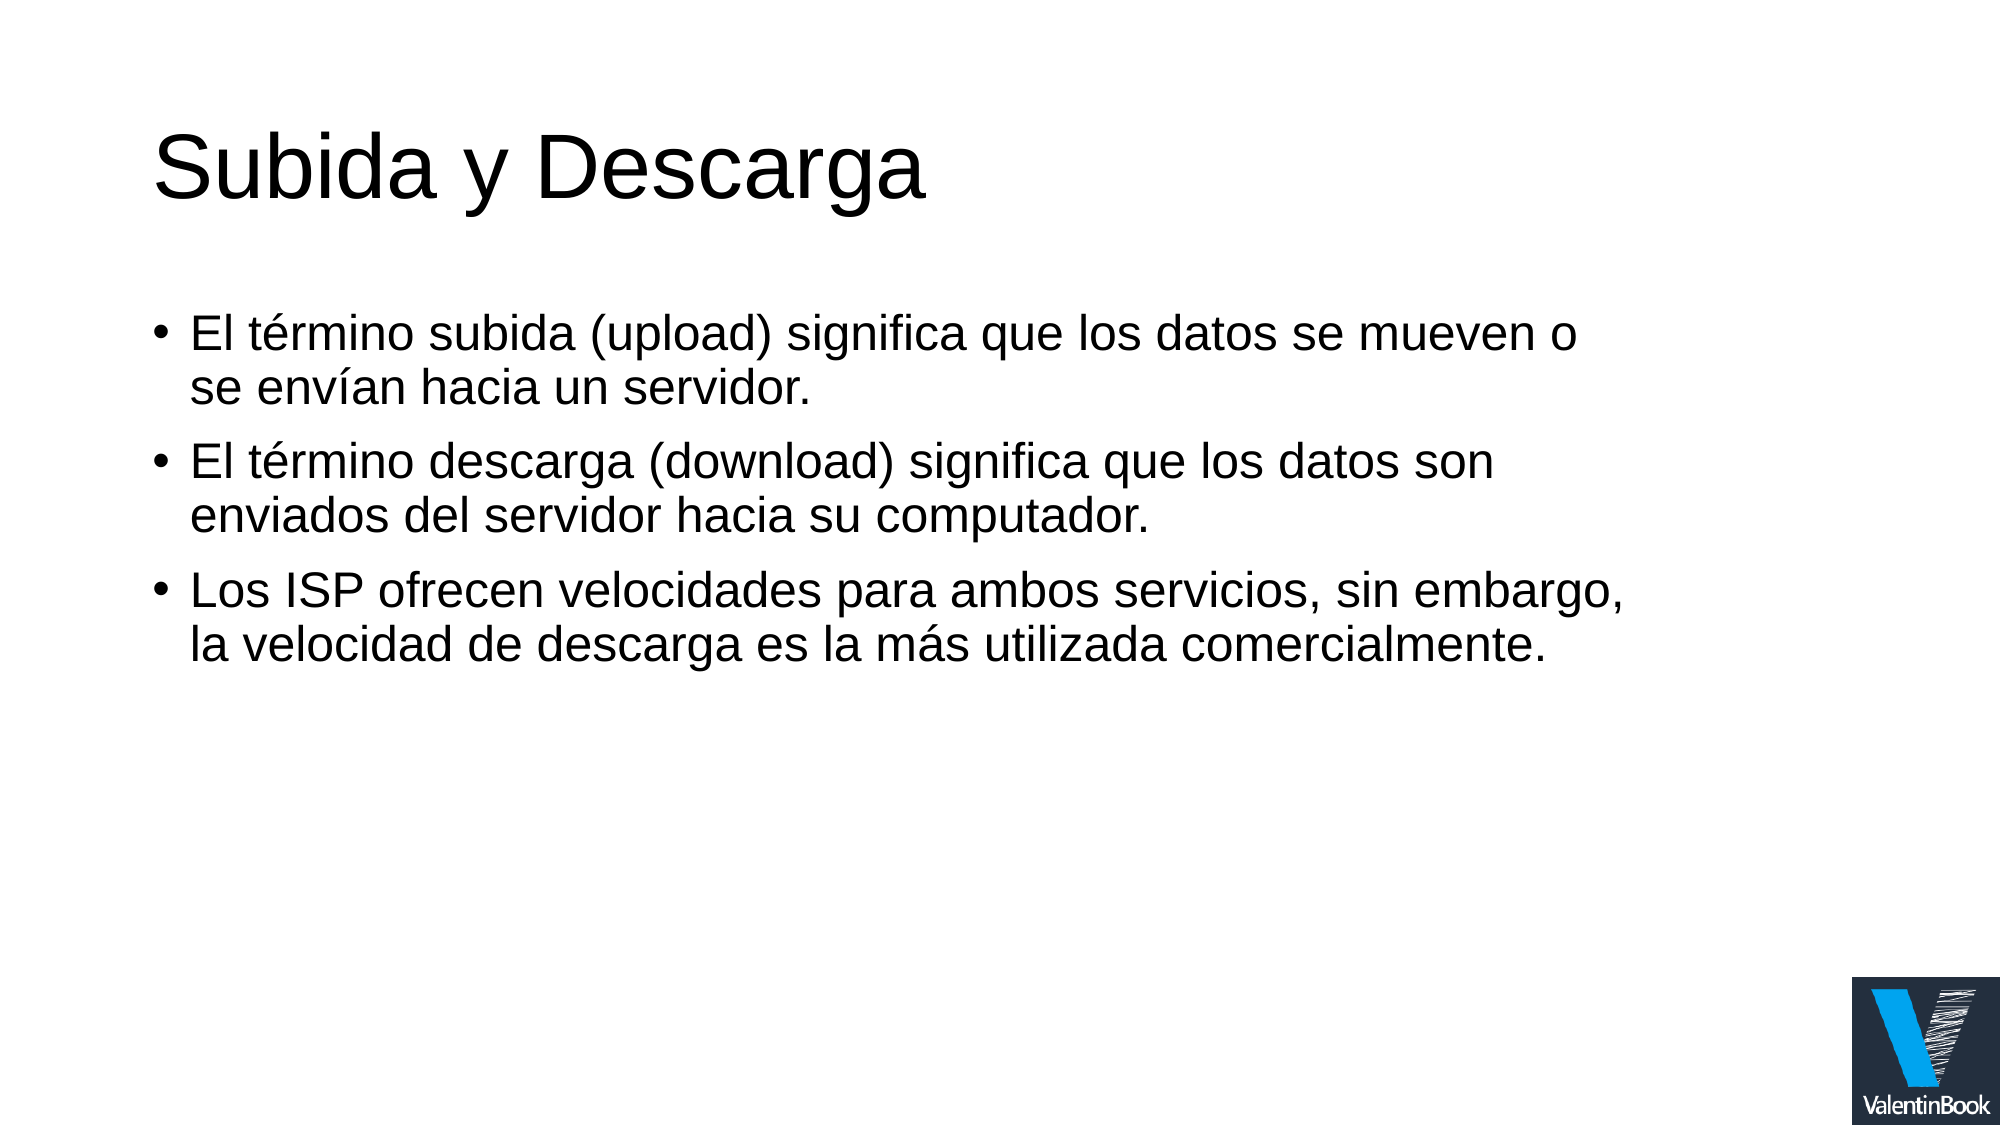

# Subida y Descarga
El término subida (upload) significa que los datos se mueven o se envían hacia un servidor.
El término descarga (download) significa que los datos son enviados del servidor hacia su computador.
Los ISP ofrecen velocidades para ambos servicios, sin embargo, la velocidad de descarga es la más utilizada comercialmente.